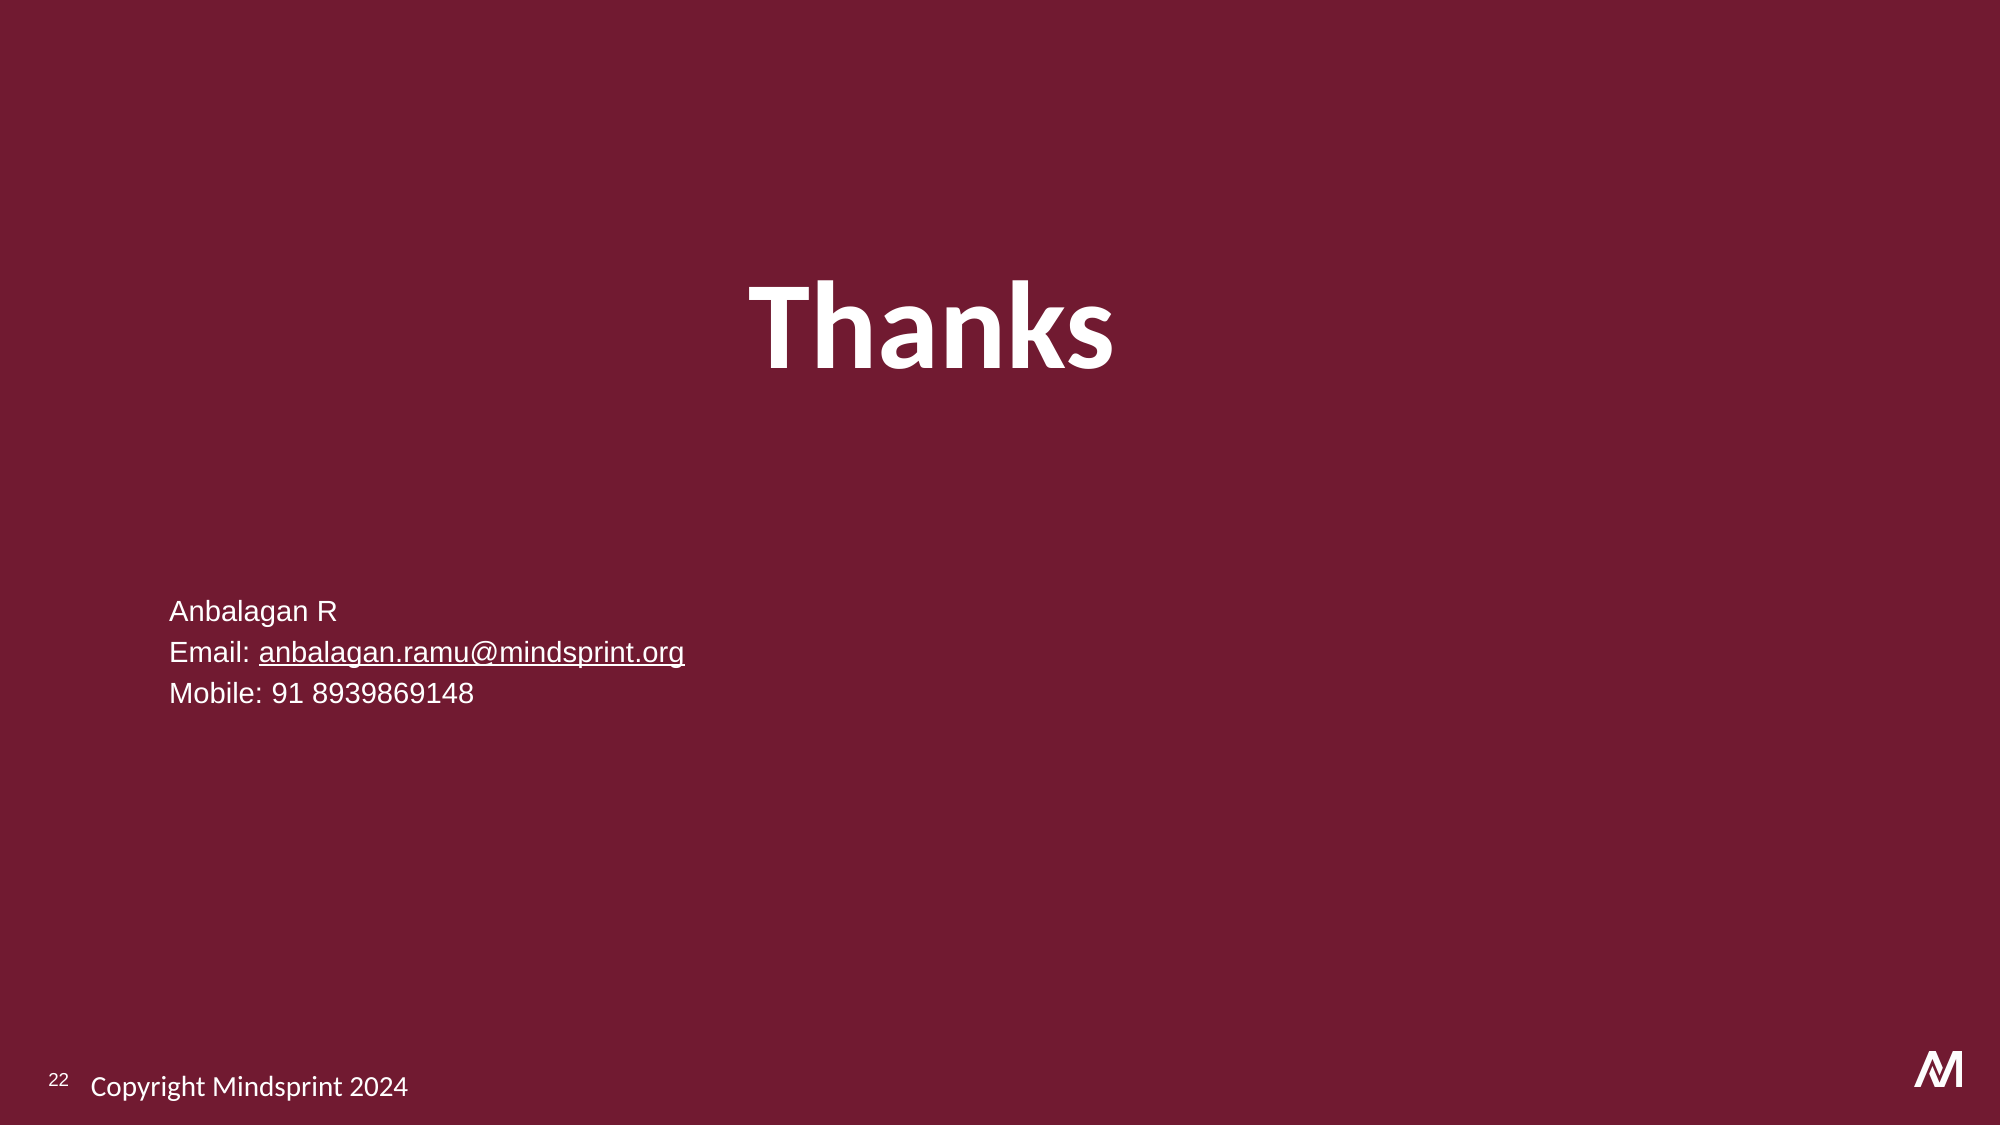

Thanks
Anbalagan R
Email: anbalagan.ramu@mindsprint.org
Mobile: 91 8939869148
Copyright Mindsprint 2024